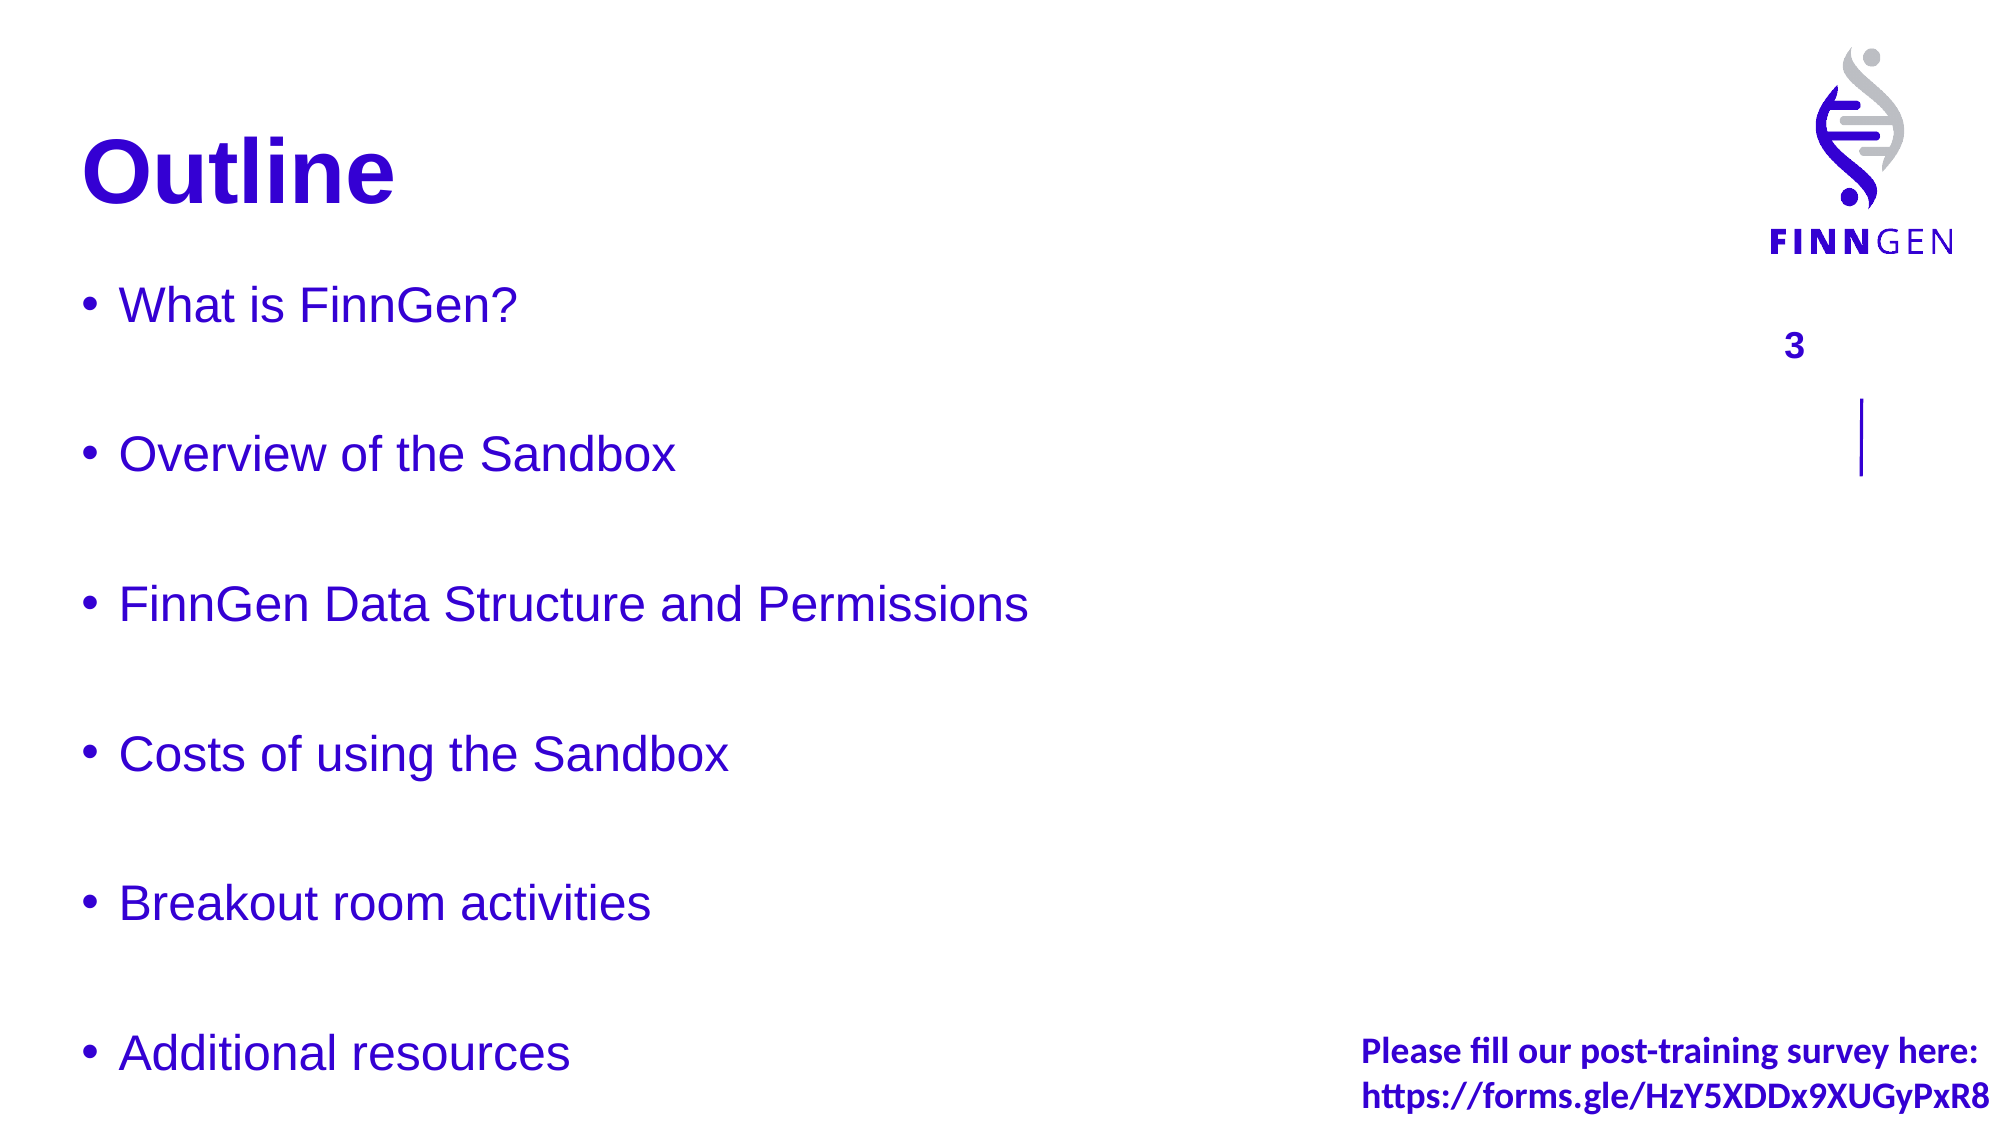

# Outline
What is FinnGen?

Overview of the Sandbox

FinnGen Data Structure and Permissions

Costs of using the Sandbox

Breakout room activities

Additional resources

Please fill our post-training survey here: https://forms.gle/HzY5XDDx9XUGyPxR8